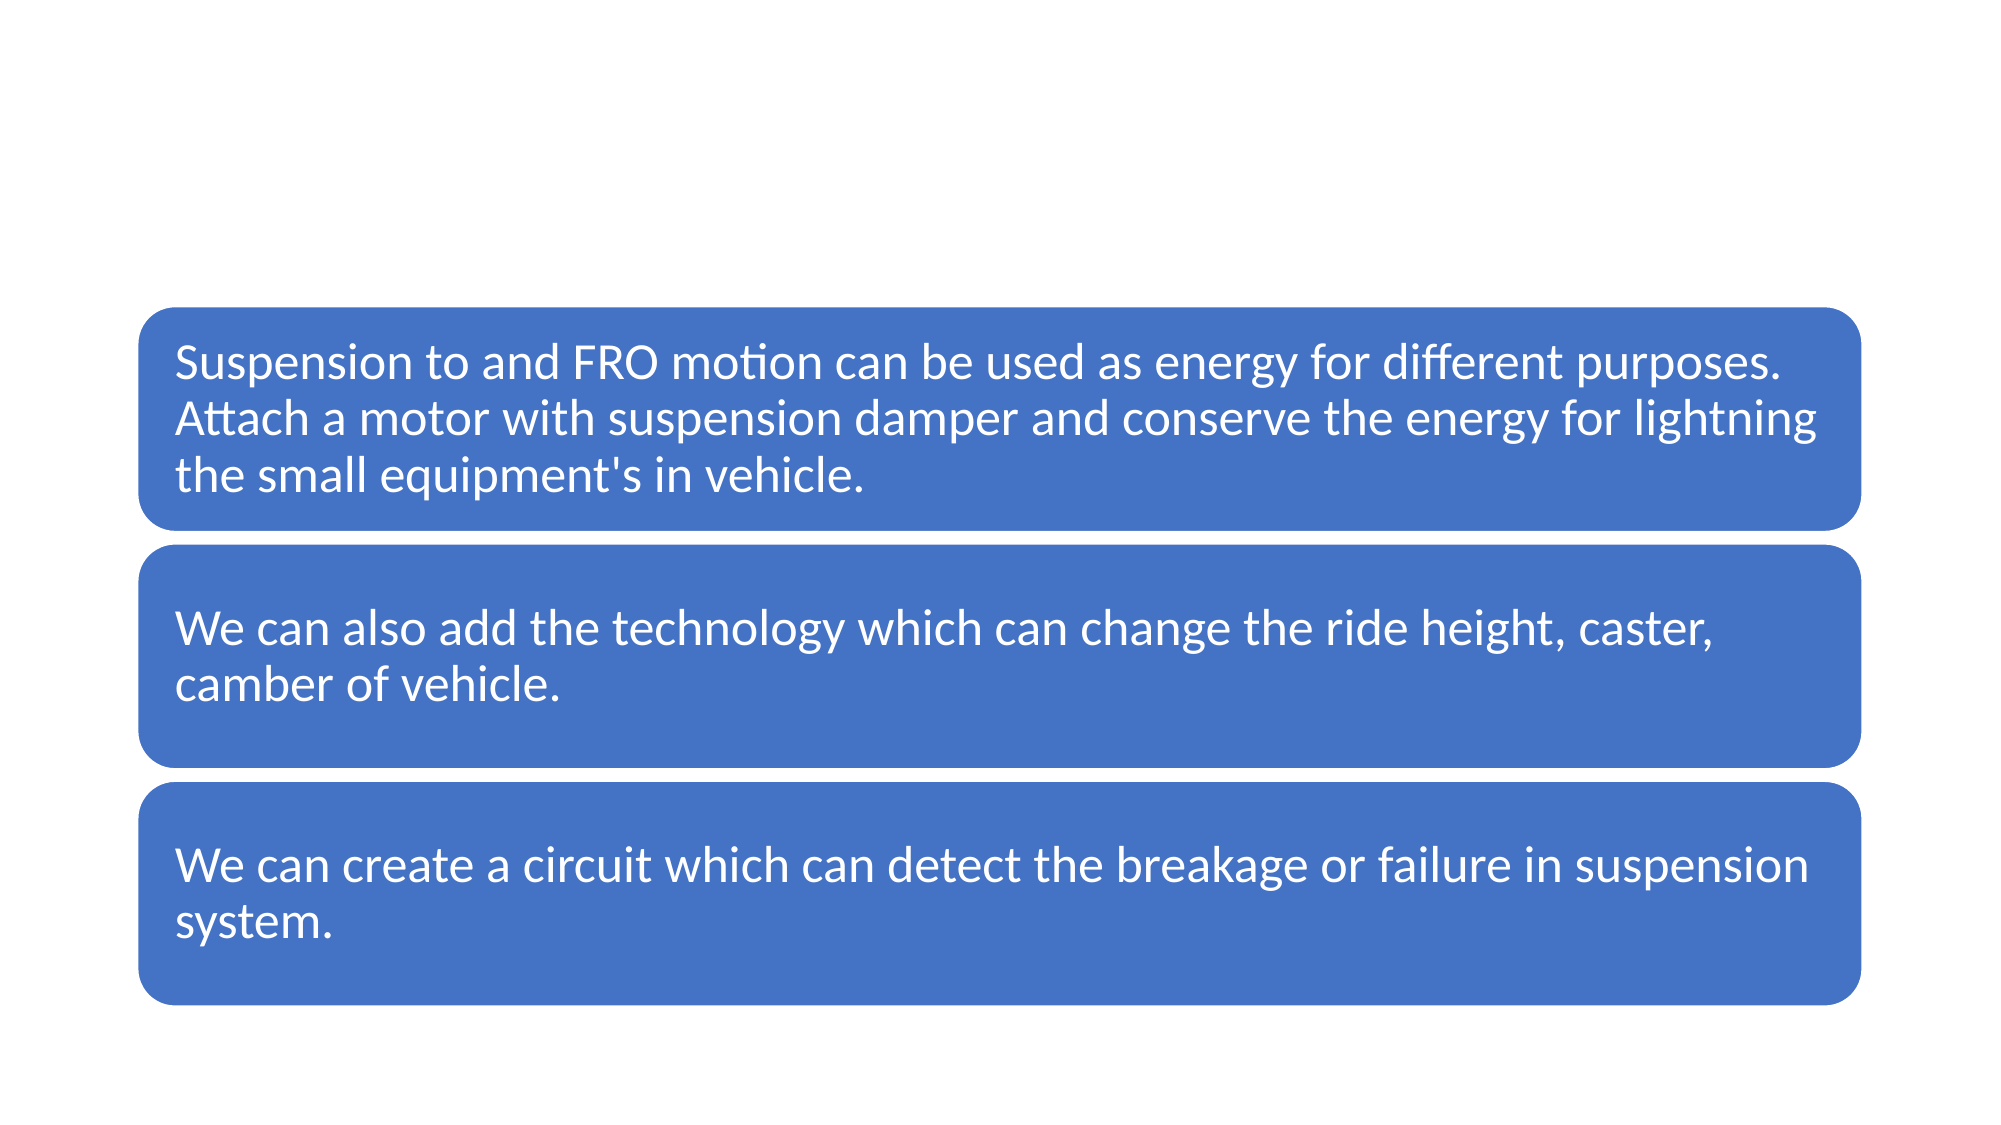

#
Suspension to and FRO motion can be used as energy for different purposes. Attach a motor with suspension damper and conserve the energy for lightning the small equipment's in vehicle.
We can also add the technology which can change the ride height, caster, camber of vehicle.
We can create a circuit which can detect the breakage or failure in suspension system.